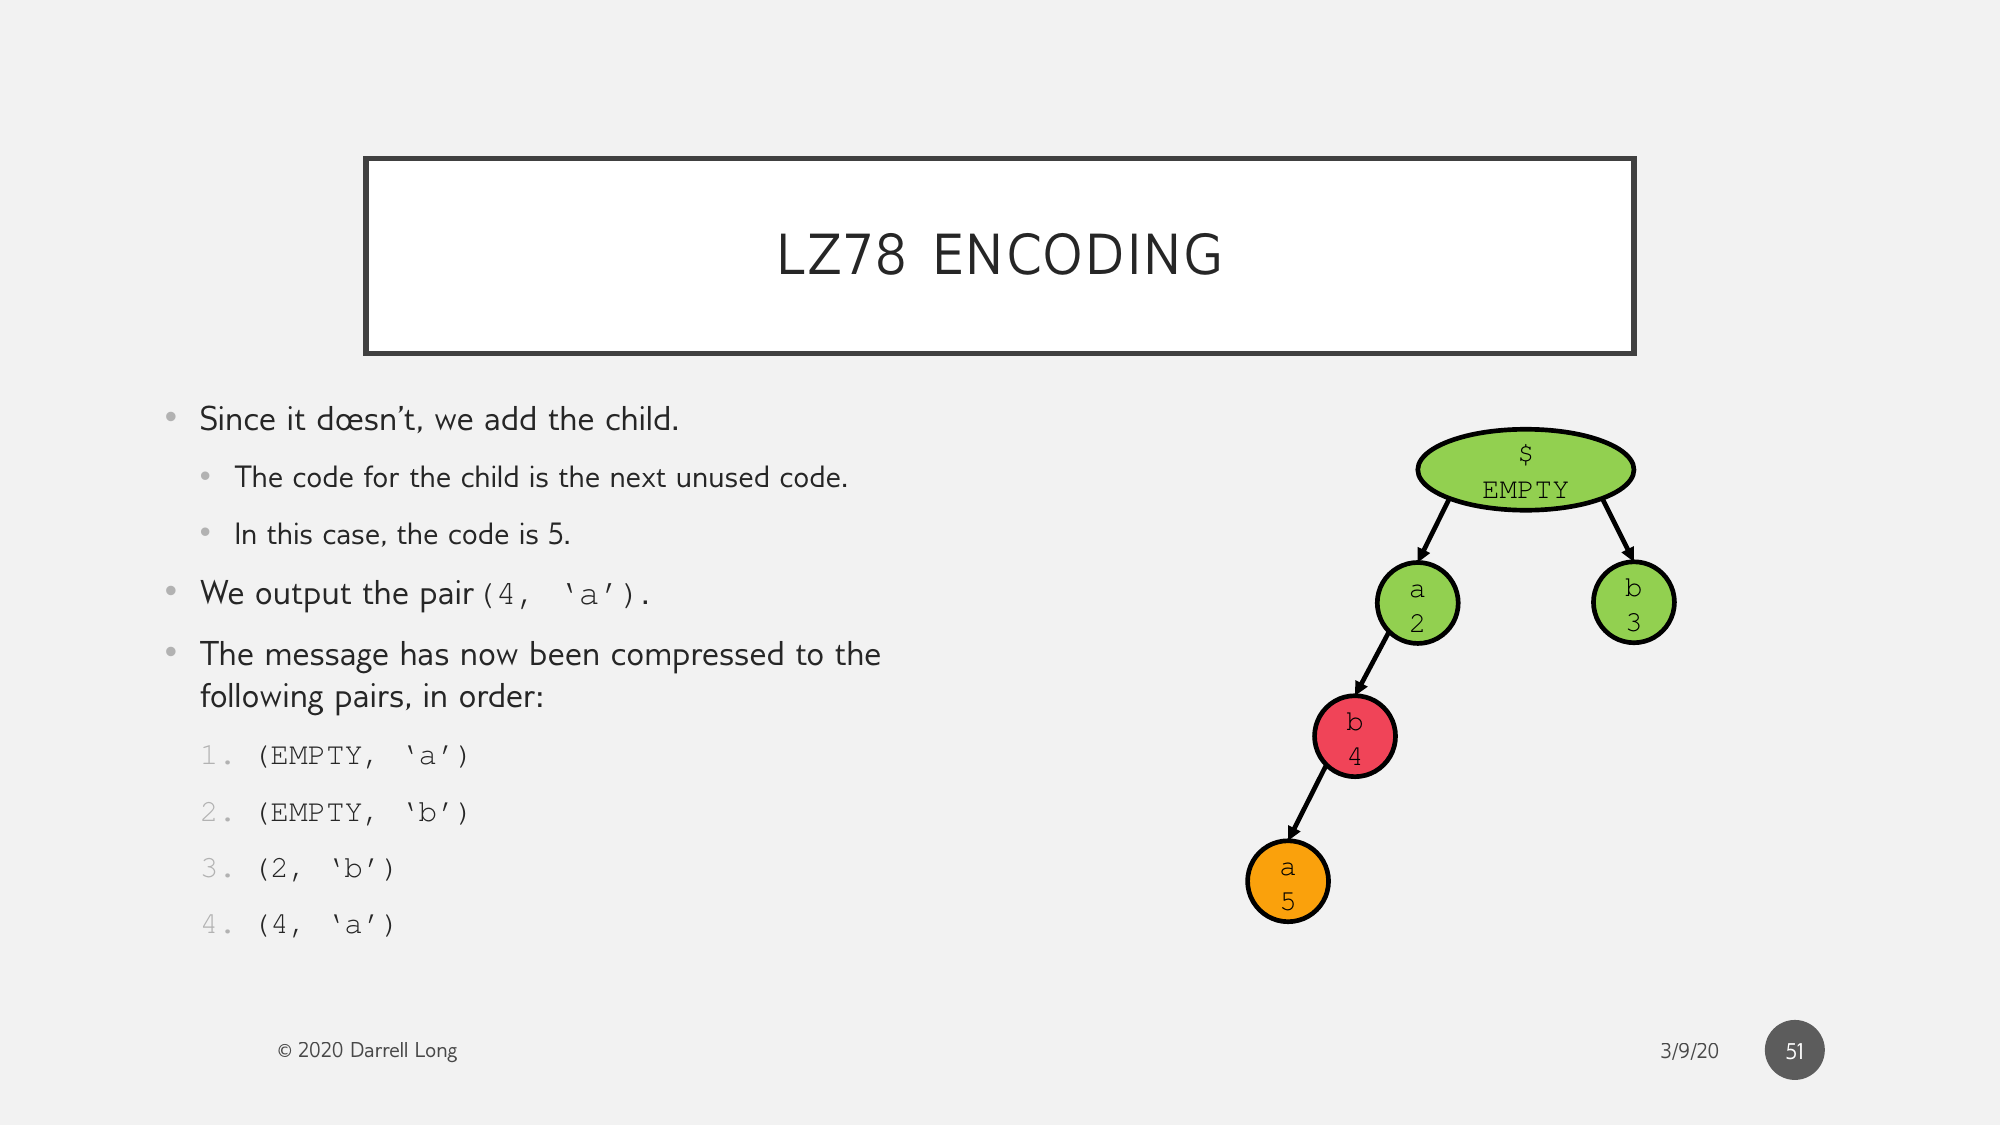

# Lz78 ENcoding
Since it doesn’t, we add the child.
The code for the child is the next unused code.
In this case, the code is 5.
We output the pair(4, ‘a’).
The message has now been compressed to the following pairs, in order:
(EMPTY, ‘a’)
(EMPTY, ‘b’)
(2, ‘b’)
(4, ‘a’)
$
EMPTY
b3
a
2
b4
a
5
51
© 2020 Darrell Long
3/9/20